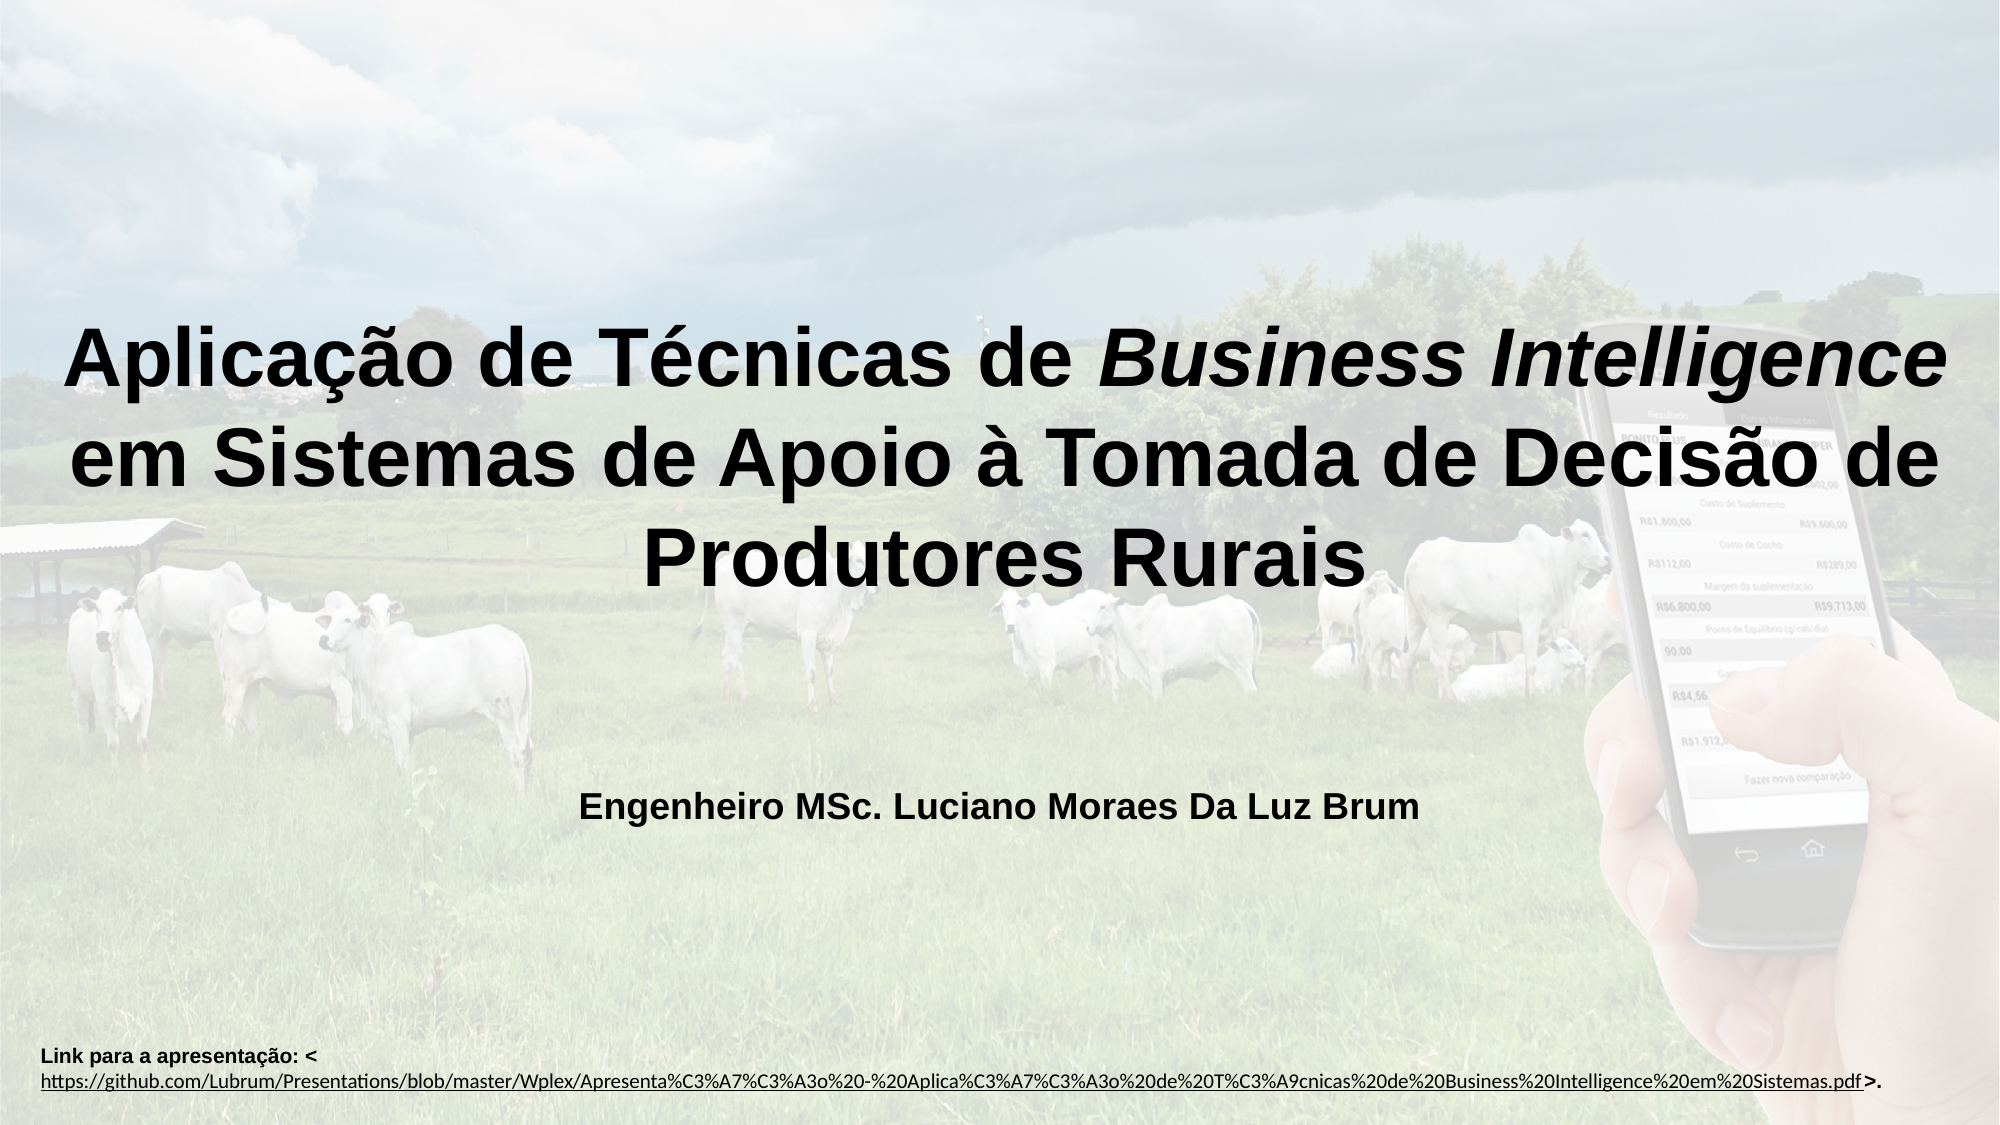

# Aplicação de Técnicas de Business Intelligence em Sistemas de Apoio à Tomada de Decisão de Produtores Rurais
Engenheiro MSc. Luciano Moraes Da Luz Brum
Link para a apresentação: <https://github.com/Lubrum/Presentations/blob/master/Wplex/Apresenta%C3%A7%C3%A3o%20-%20Aplica%C3%A7%C3%A3o%20de%20T%C3%A9cnicas%20de%20Business%20Intelligence%20em%20Sistemas.pdf>.